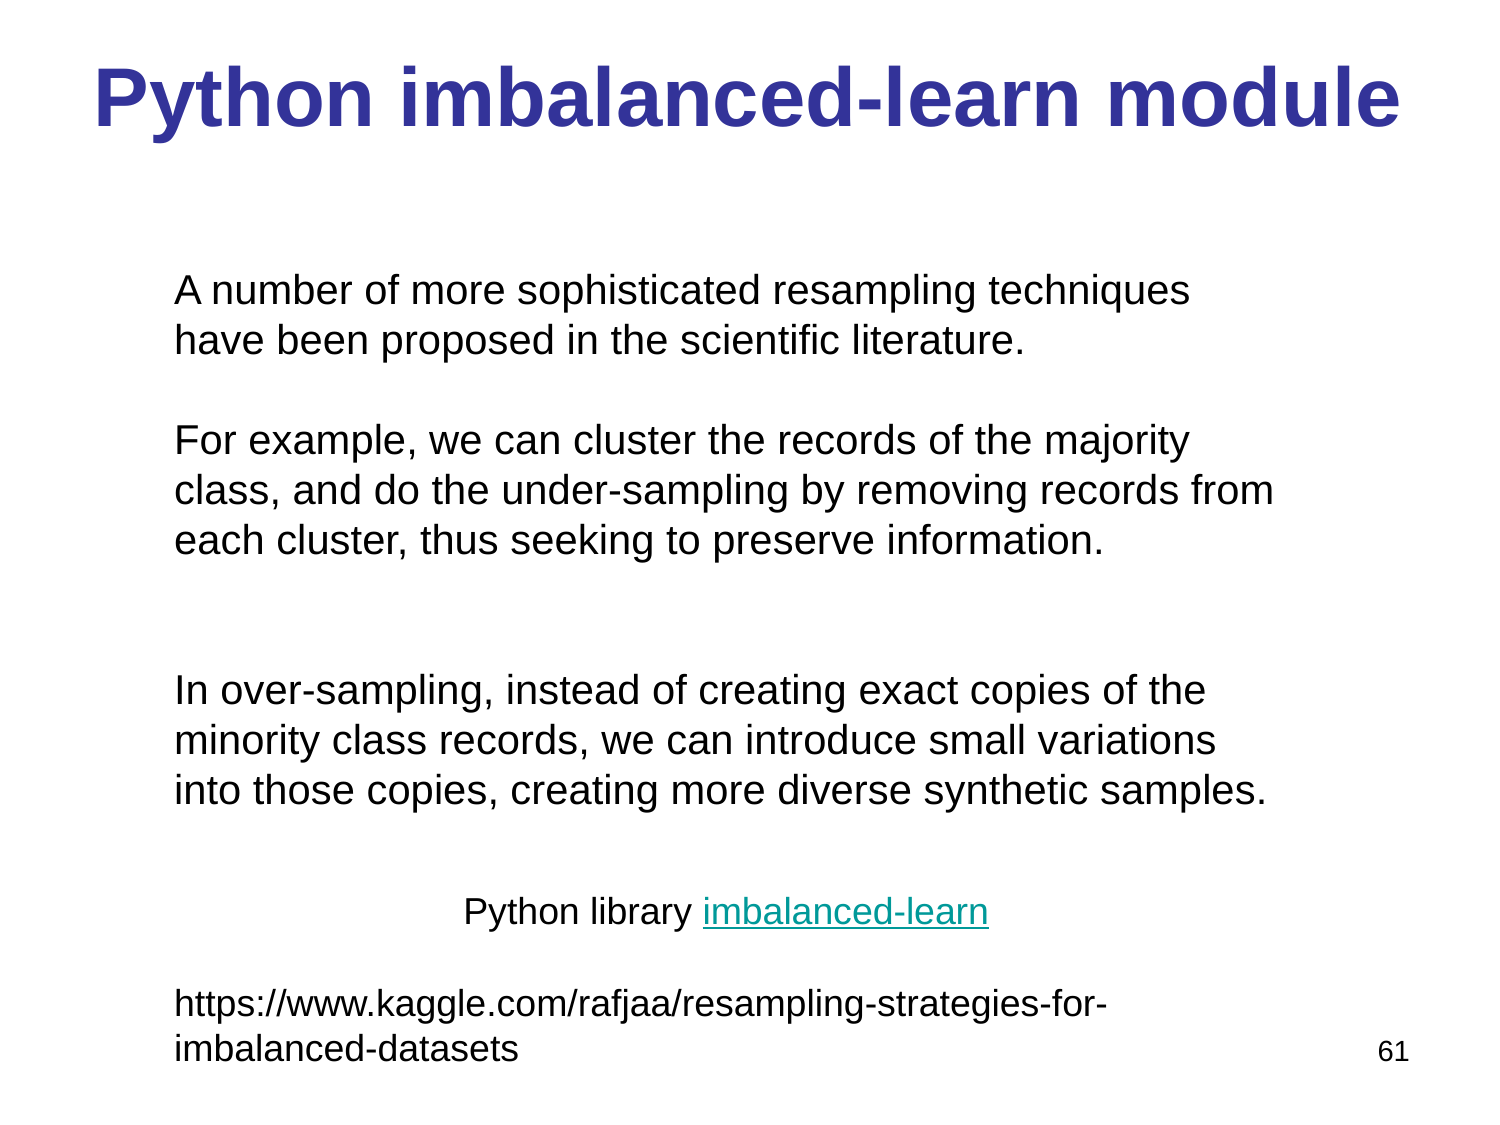

# Python imbalanced-learn module

A number of more sophisticated resampling techniques have been proposed in the scientific literature.

For example, we can cluster the records of the majority class, and do the under-sampling by removing records from each cluster, thus seeking to preserve information.

In over-sampling, instead of creating exact copies of the minority class records, we can introduce small variations into those copies, creating more diverse synthetic samples.

Python library imbalanced-learn
https://www.kaggle.com/rafjaa/resampling-strategies-for-imbalanced-datasets
61